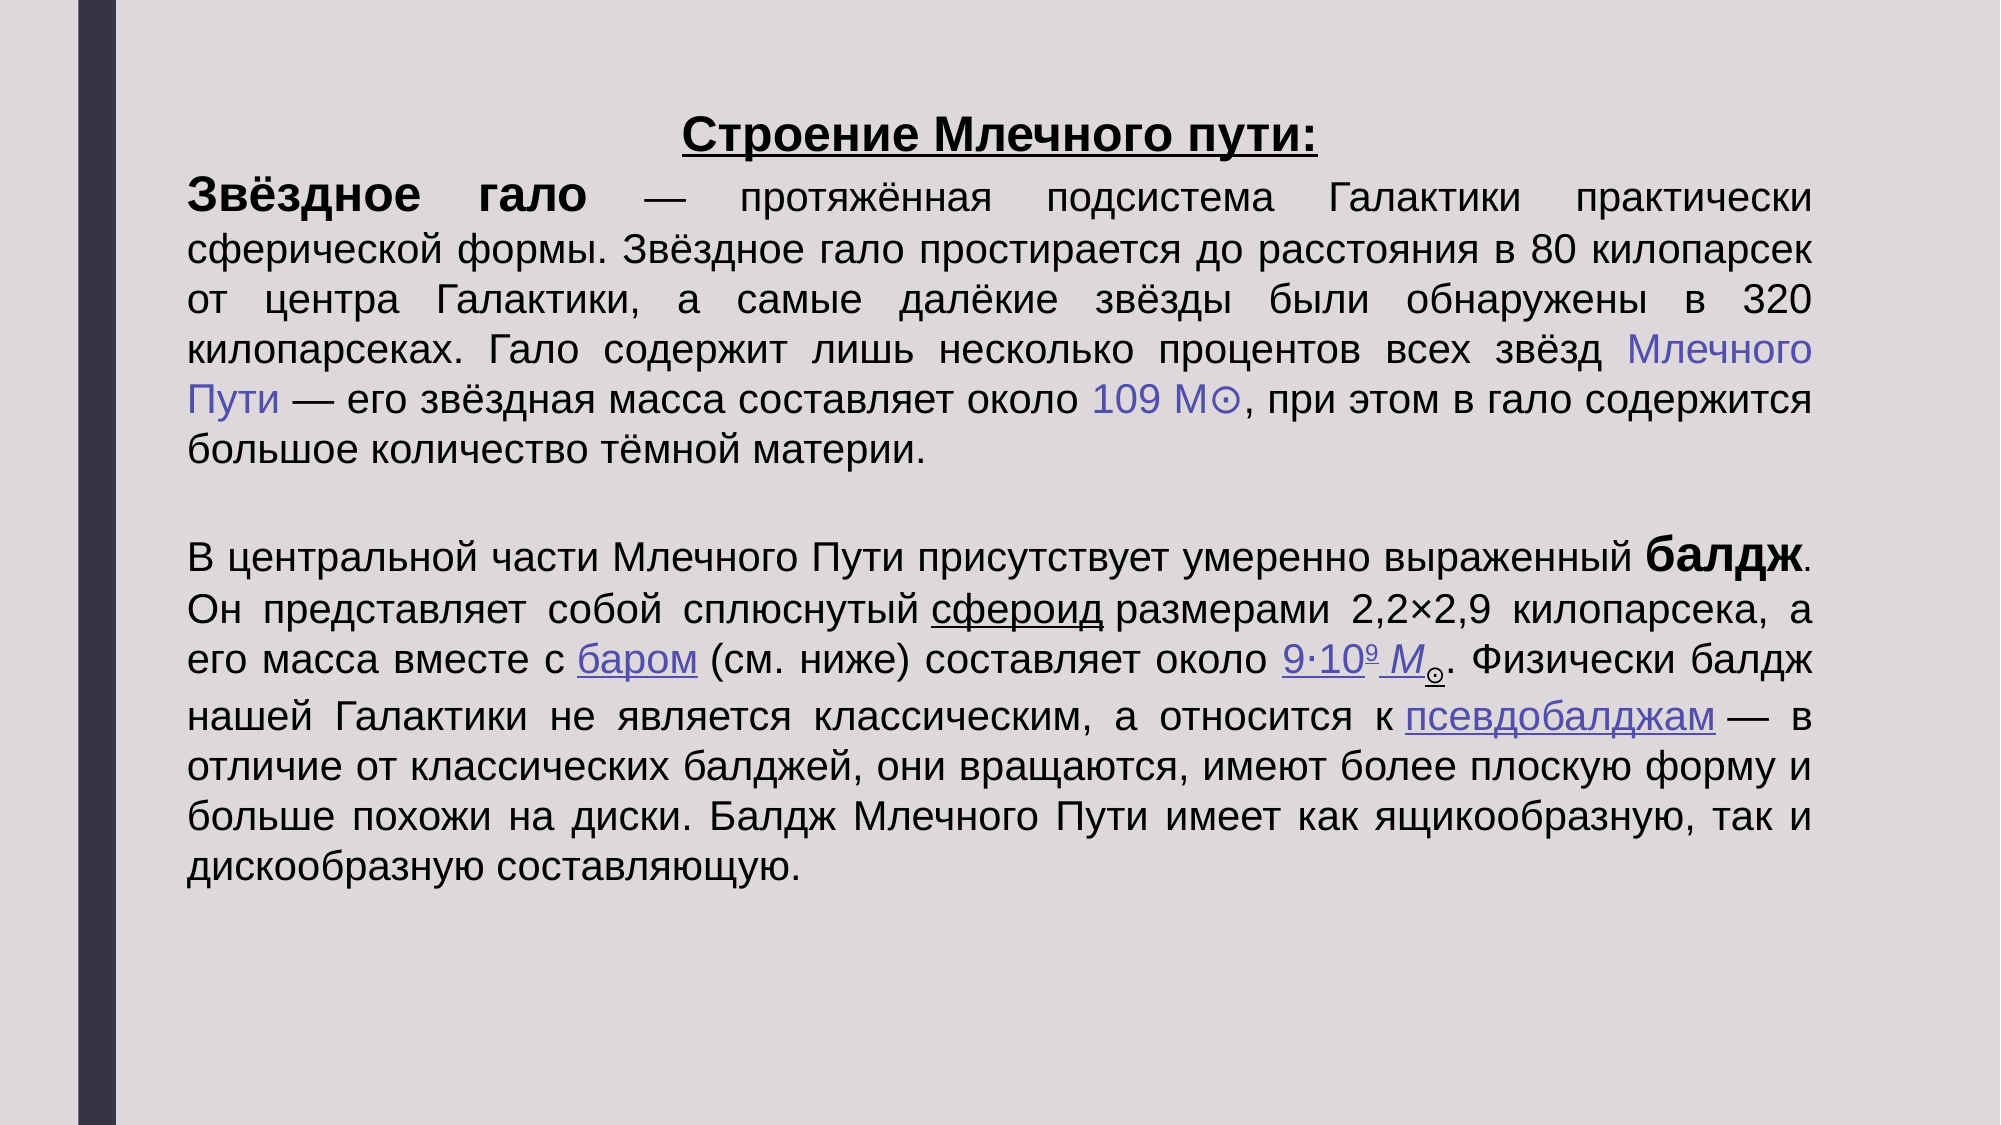

Строение Млечного пути:
Звёздное гало — протяжённая подсистема Галактики практически сферической формы. Звёздное гало простирается до расстояния в 80 килопарсек от центра Галактики, а самые далёкие звёзды были обнаружены в 320 килопарсеках. Гало содержит лишь несколько процентов всех звёзд Млечного Пути — его звёздная масса составляет около 109 M⊙, при этом в гало содержится большое количество тёмной материи.

В центральной части Млечного Пути присутствует умеренно выраженный балдж. Он представляет собой сплюснутый сфероид размерами 2,2×2,9 килопарсека, а его масса вместе с баром (см. ниже) составляет около 9⋅109 M⊙. Физически балдж нашей Галактики не является классическим, а относится к псевдобалджам ― в отличие от классических балджей, они вращаются, имеют более плоскую форму и больше похожи на диски. Балдж Млечного Пути имеет как ящикообразную, так и дискообразную составляющую.